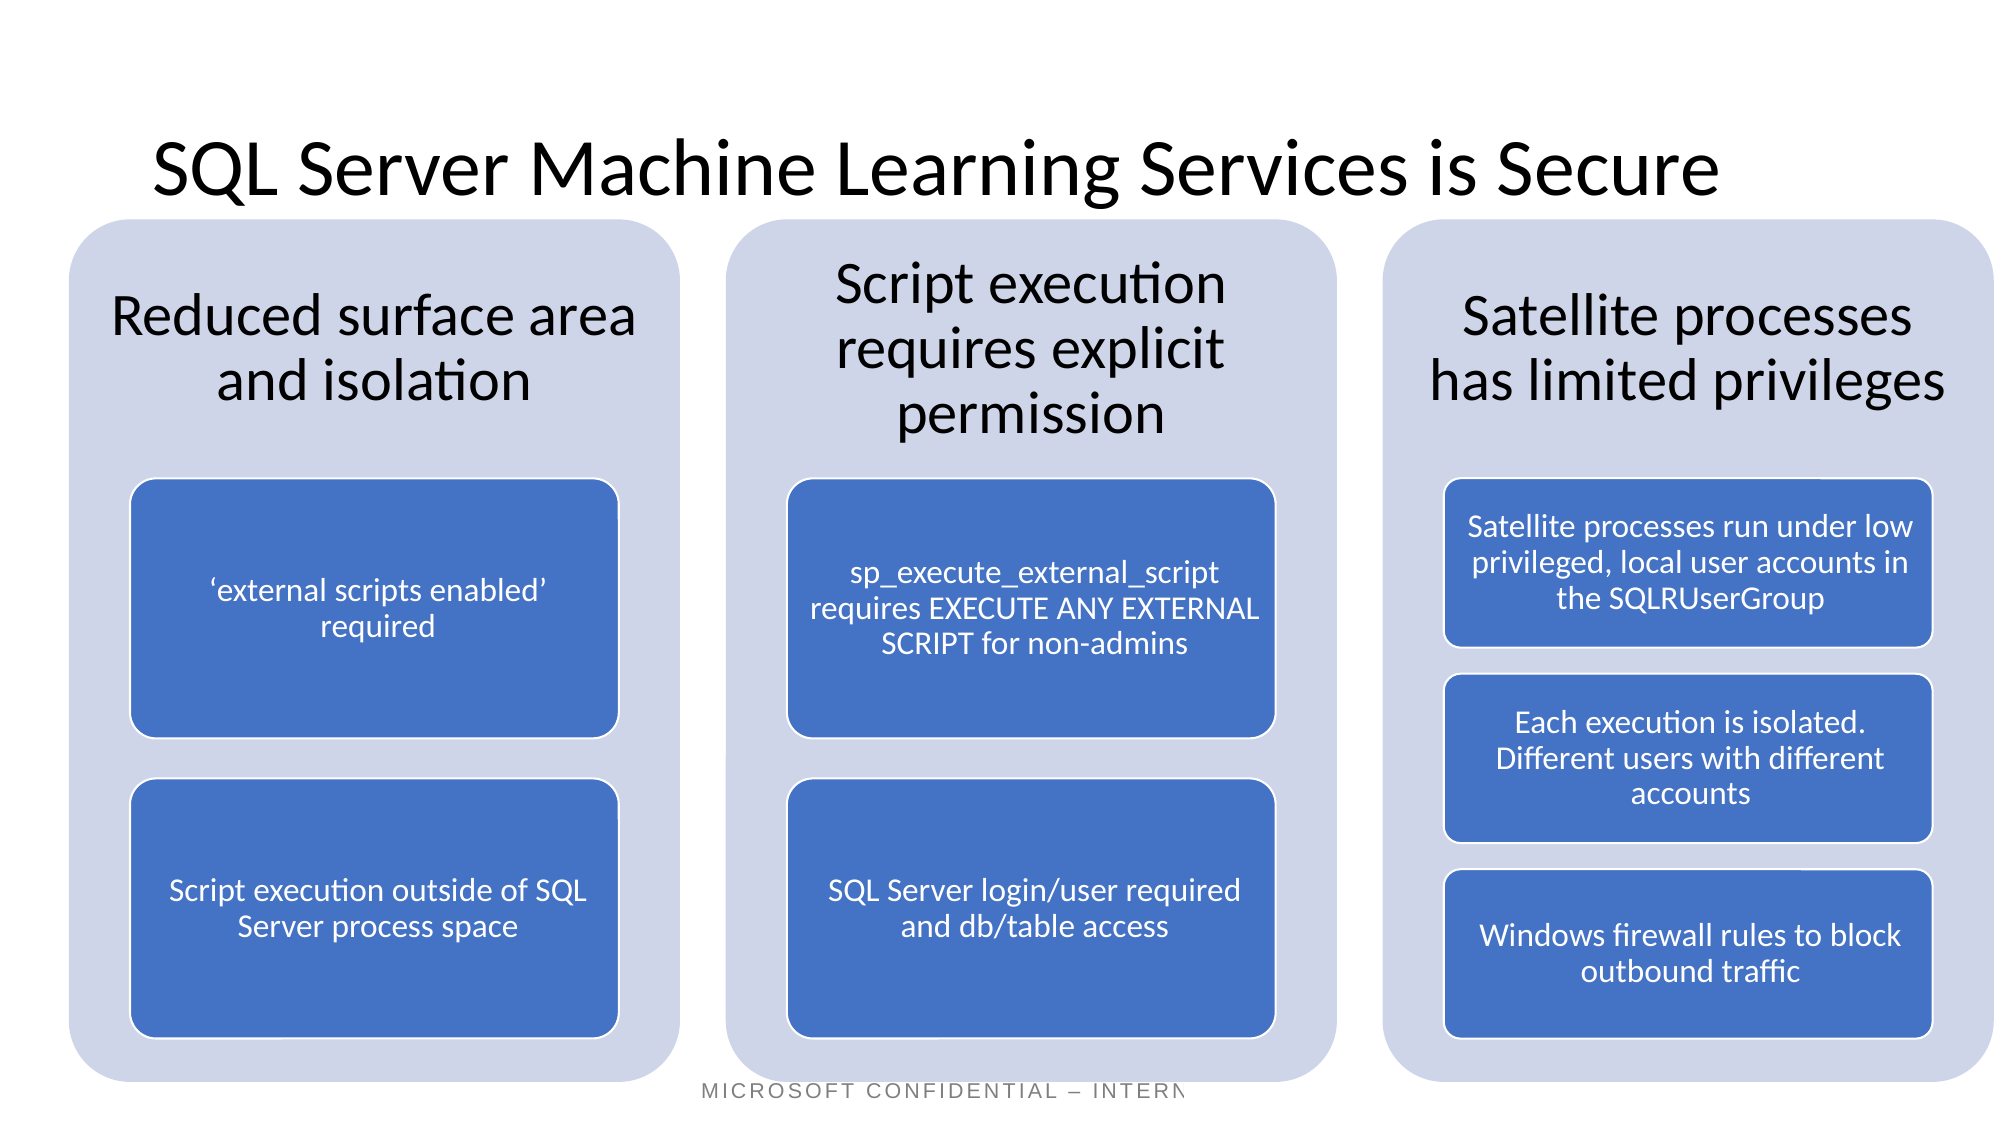

# SQL Server Machine Learning Services is Secure
Reduced surface area and isolation
‘external scripts enabled’ required
Script execution outside of SQL Server process space
Script execution requires explicit permission
sp_execute_external_script requires EXECUTE ANY EXTERNAL SCRIPT for non-admins
SQL Server login/user required and db/table access
Satellite processes has limited privileges
Satellite processes run under low privileged, local user accounts in the SQLRUserGroup
Each execution is isolated. Different users with different accounts
Windows firewall rules to block outbound traffic